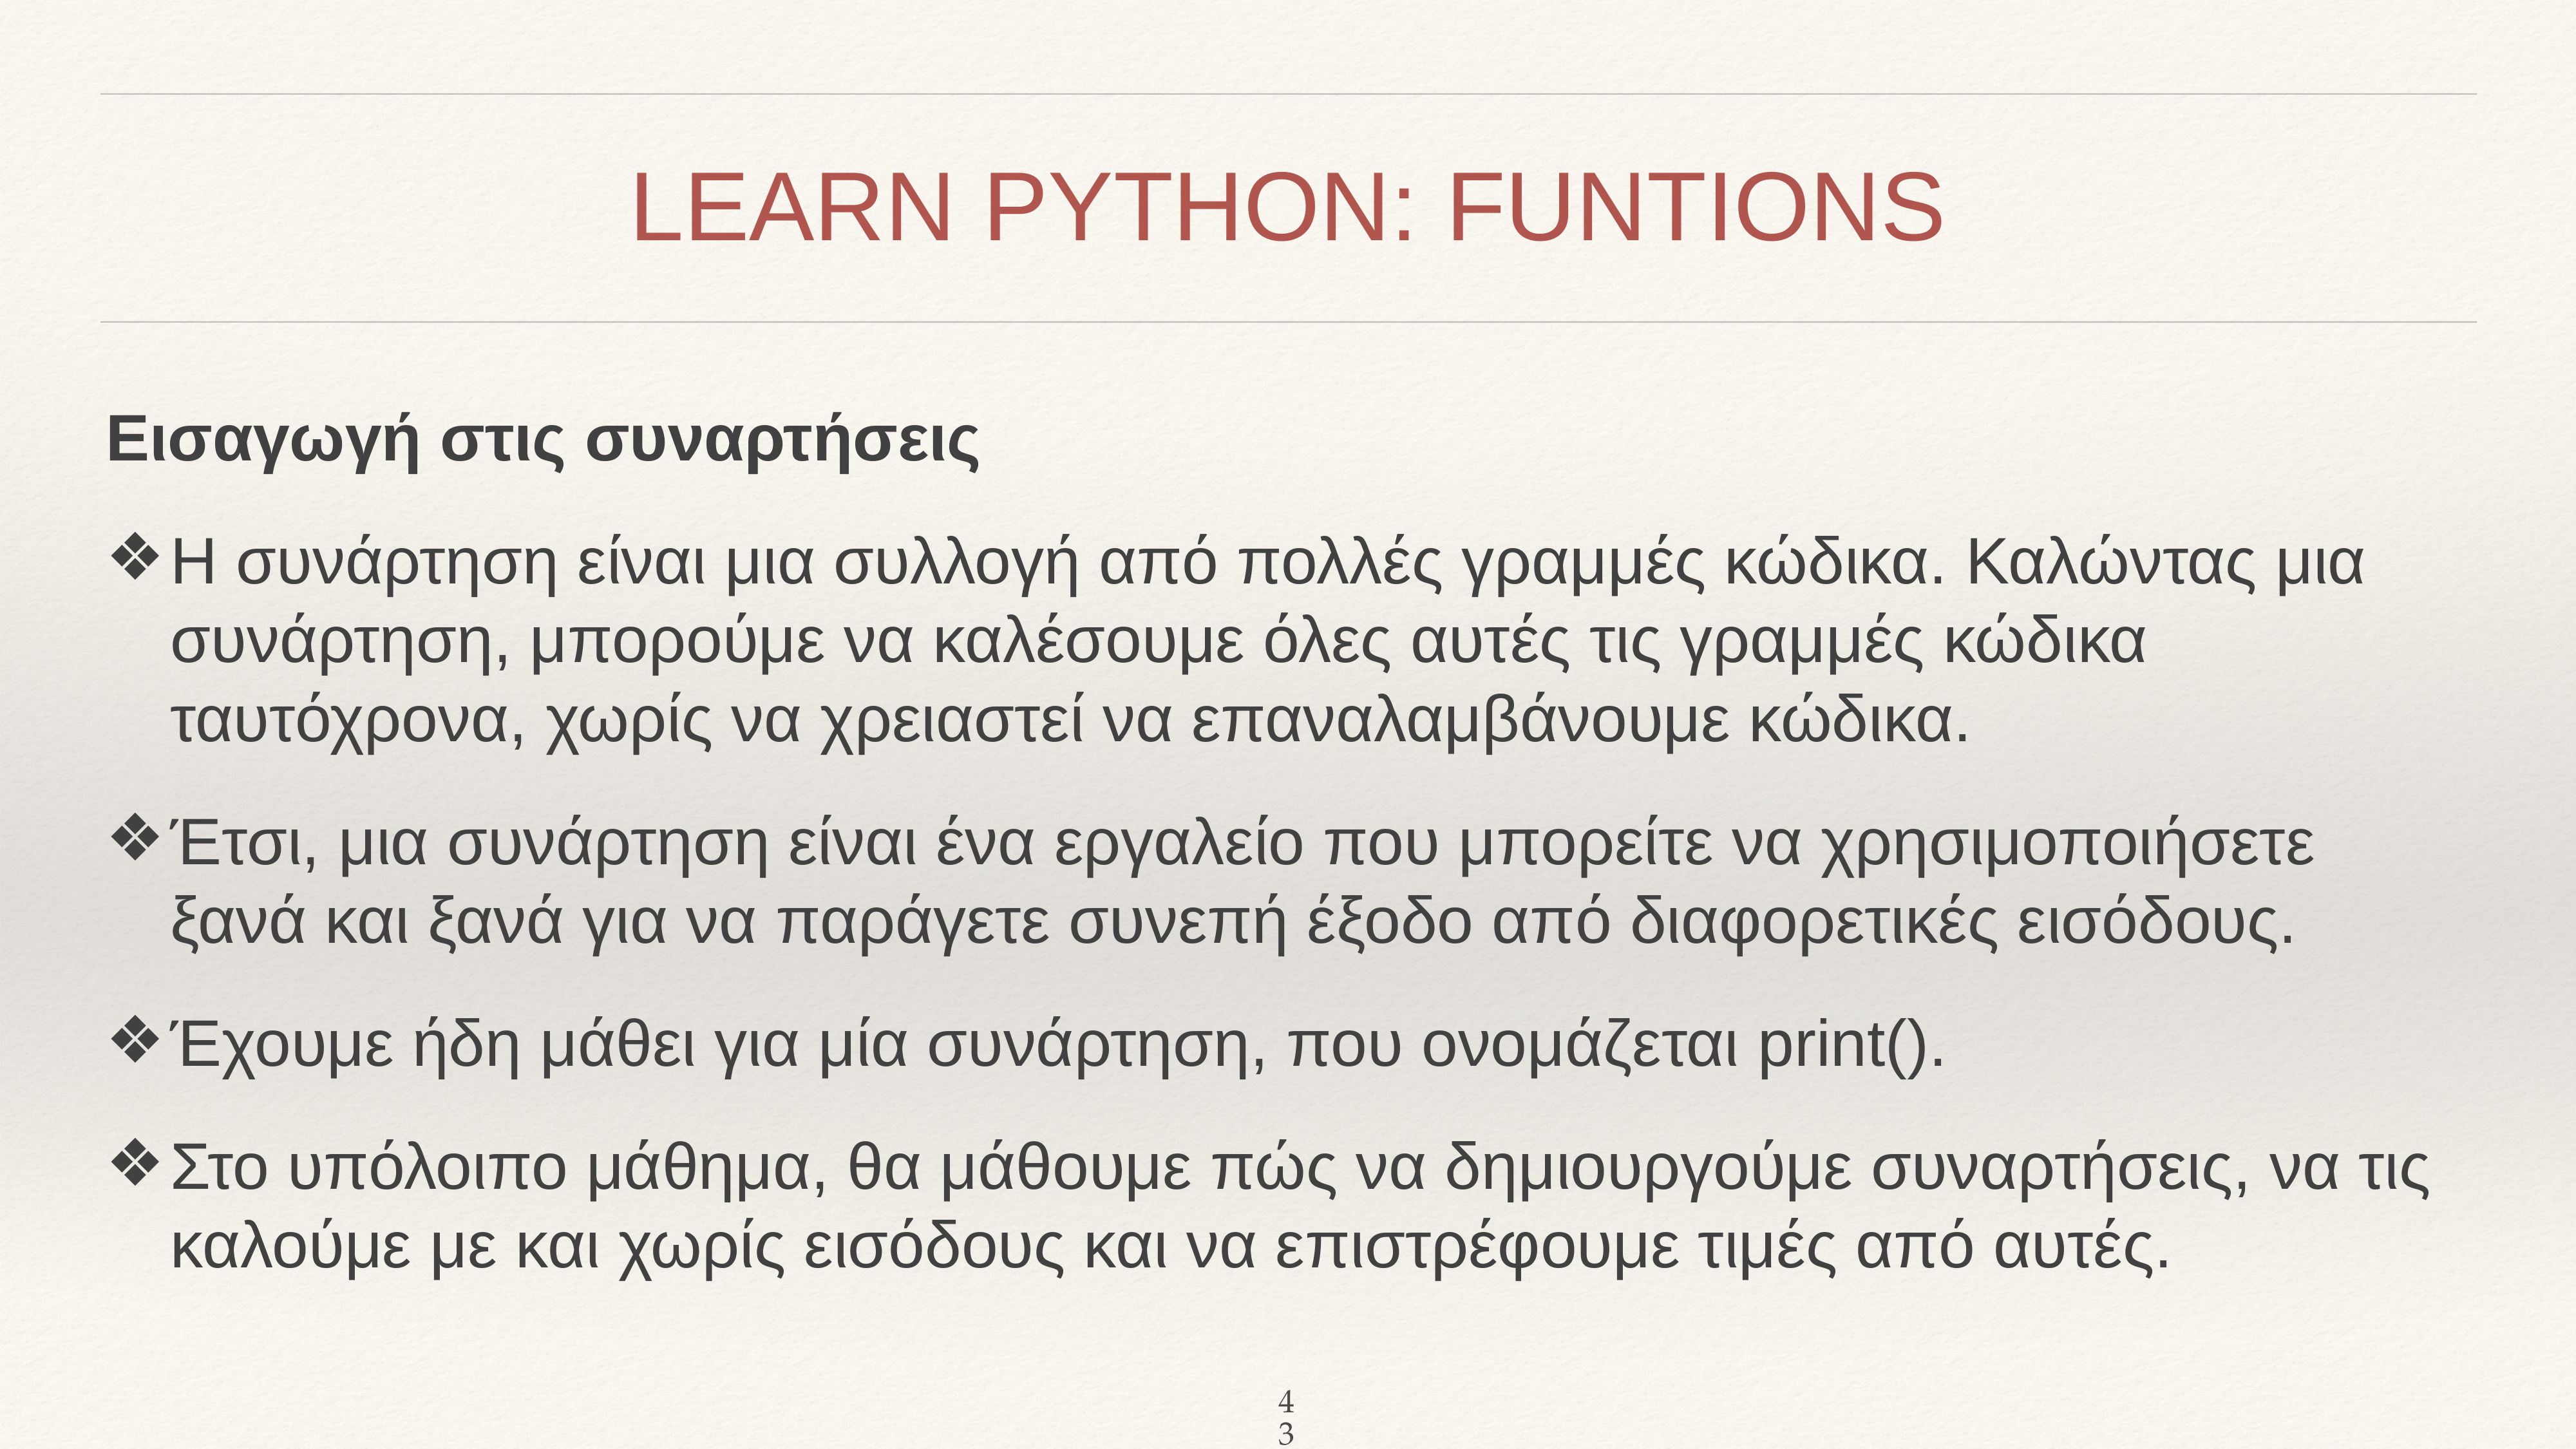

# LEARN PYTHON: FUNTIONS
Εισαγωγή στις συναρτήσεις
Η συνάρτηση είναι μια συλλογή από πολλές γραμμές κώδικα. Καλώντας μια συνάρτηση, μπορούμε να καλέσουμε όλες αυτές τις γραμμές κώδικα ταυτόχρονα, χωρίς να χρειαστεί να επαναλαμβάνουμε κώδικα.
Έτσι, μια συνάρτηση είναι ένα εργαλείο που μπορείτε να χρησιμοποιήσετε ξανά και ξανά για να παράγετε συνεπή έξοδο από διαφορετικές εισόδους.
Έχουμε ήδη μάθει για μία συνάρτηση, που ονομάζεται print().
Στο υπόλοιπο μάθημα, θα μάθουμε πώς να δημιουργούμε συναρτήσεις, να τις καλούμε με και χωρίς εισόδους και να επιστρέφουμε τιμές από αυτές.
43